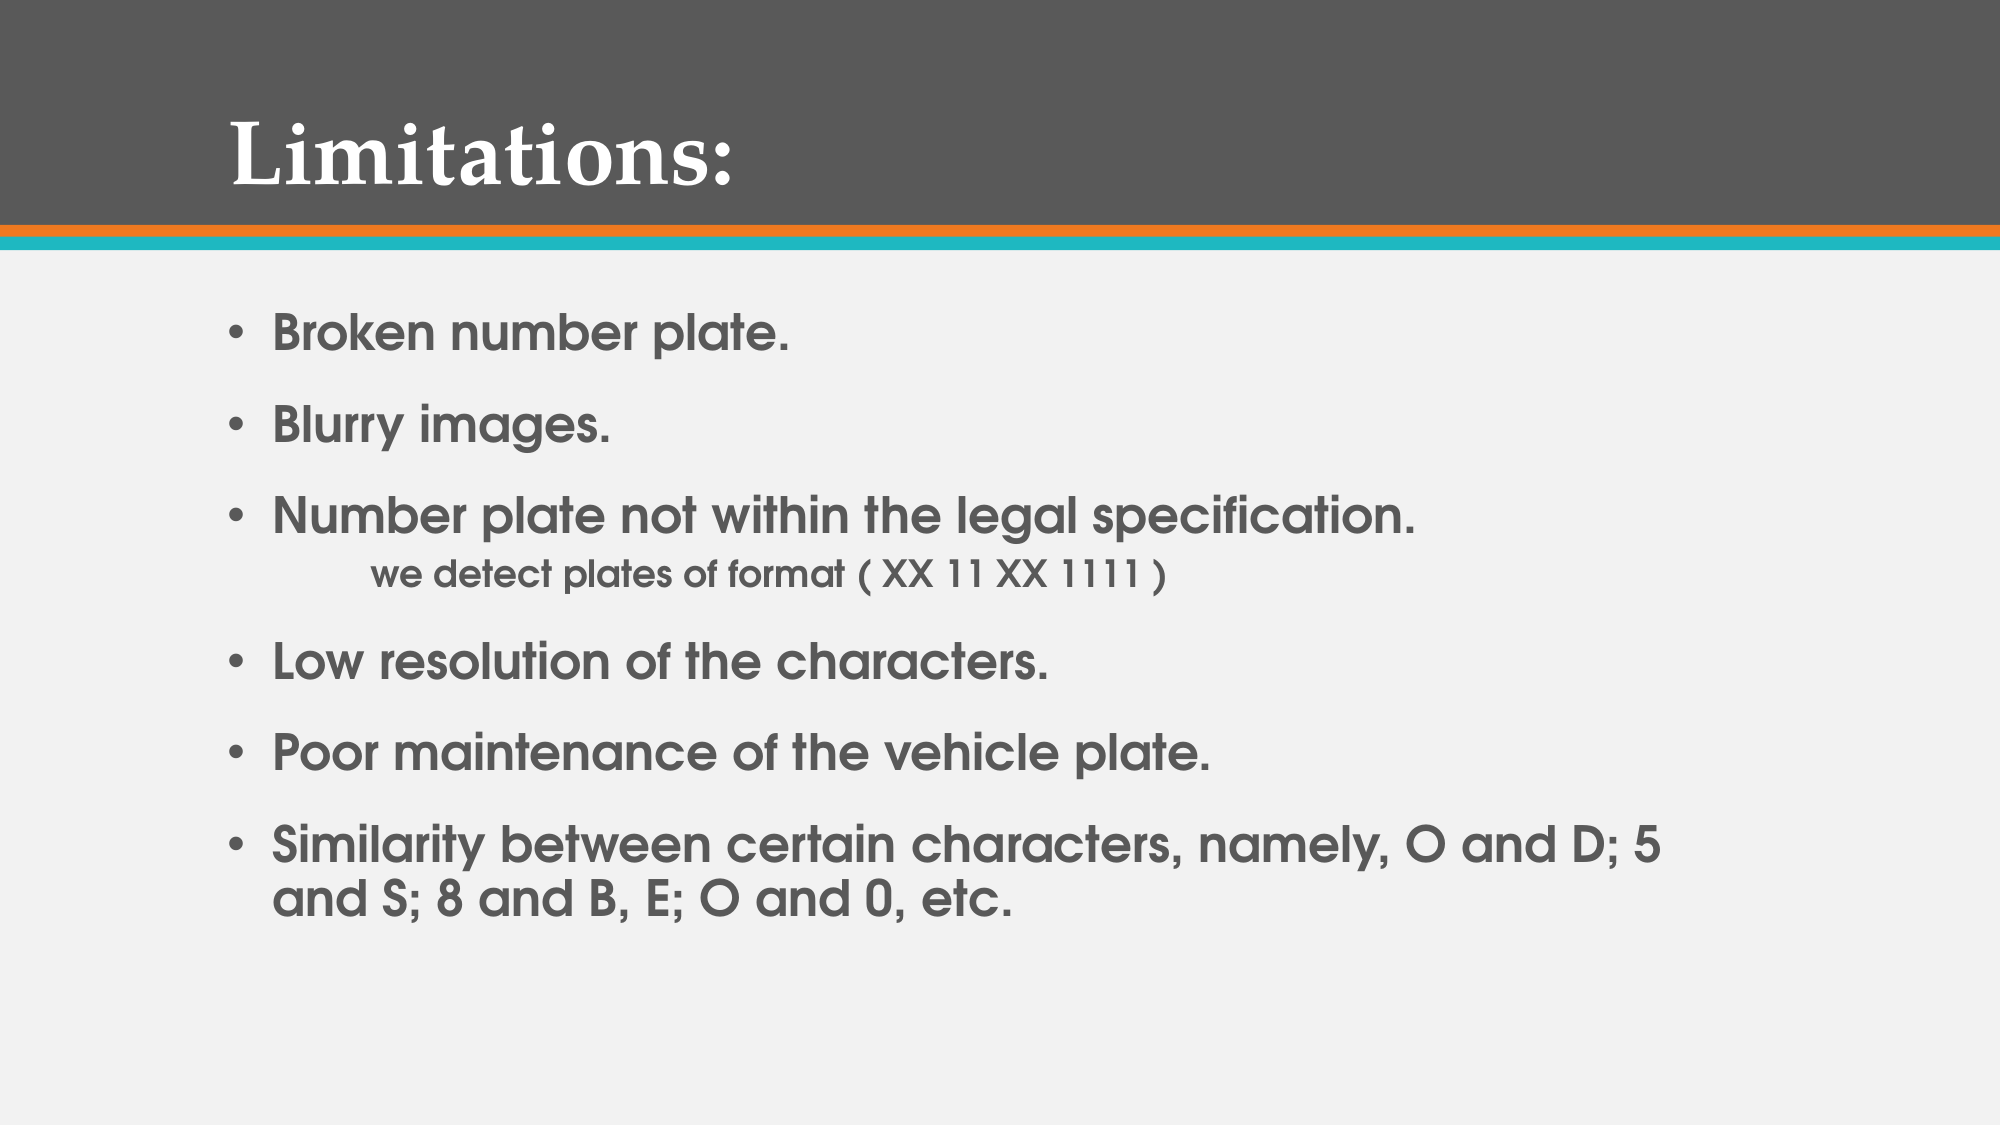

# Limitations:
Broken number plate.
Blurry images.
Number plate not within the legal specification.                                 we detect plates of format ( XX 11 XX 1111 )
Low resolution of the characters.
Poor maintenance of the vehicle plate.
Similarity between certain characters, namely, O and D; 5 and S; 8 and B, E; O and 0, etc.